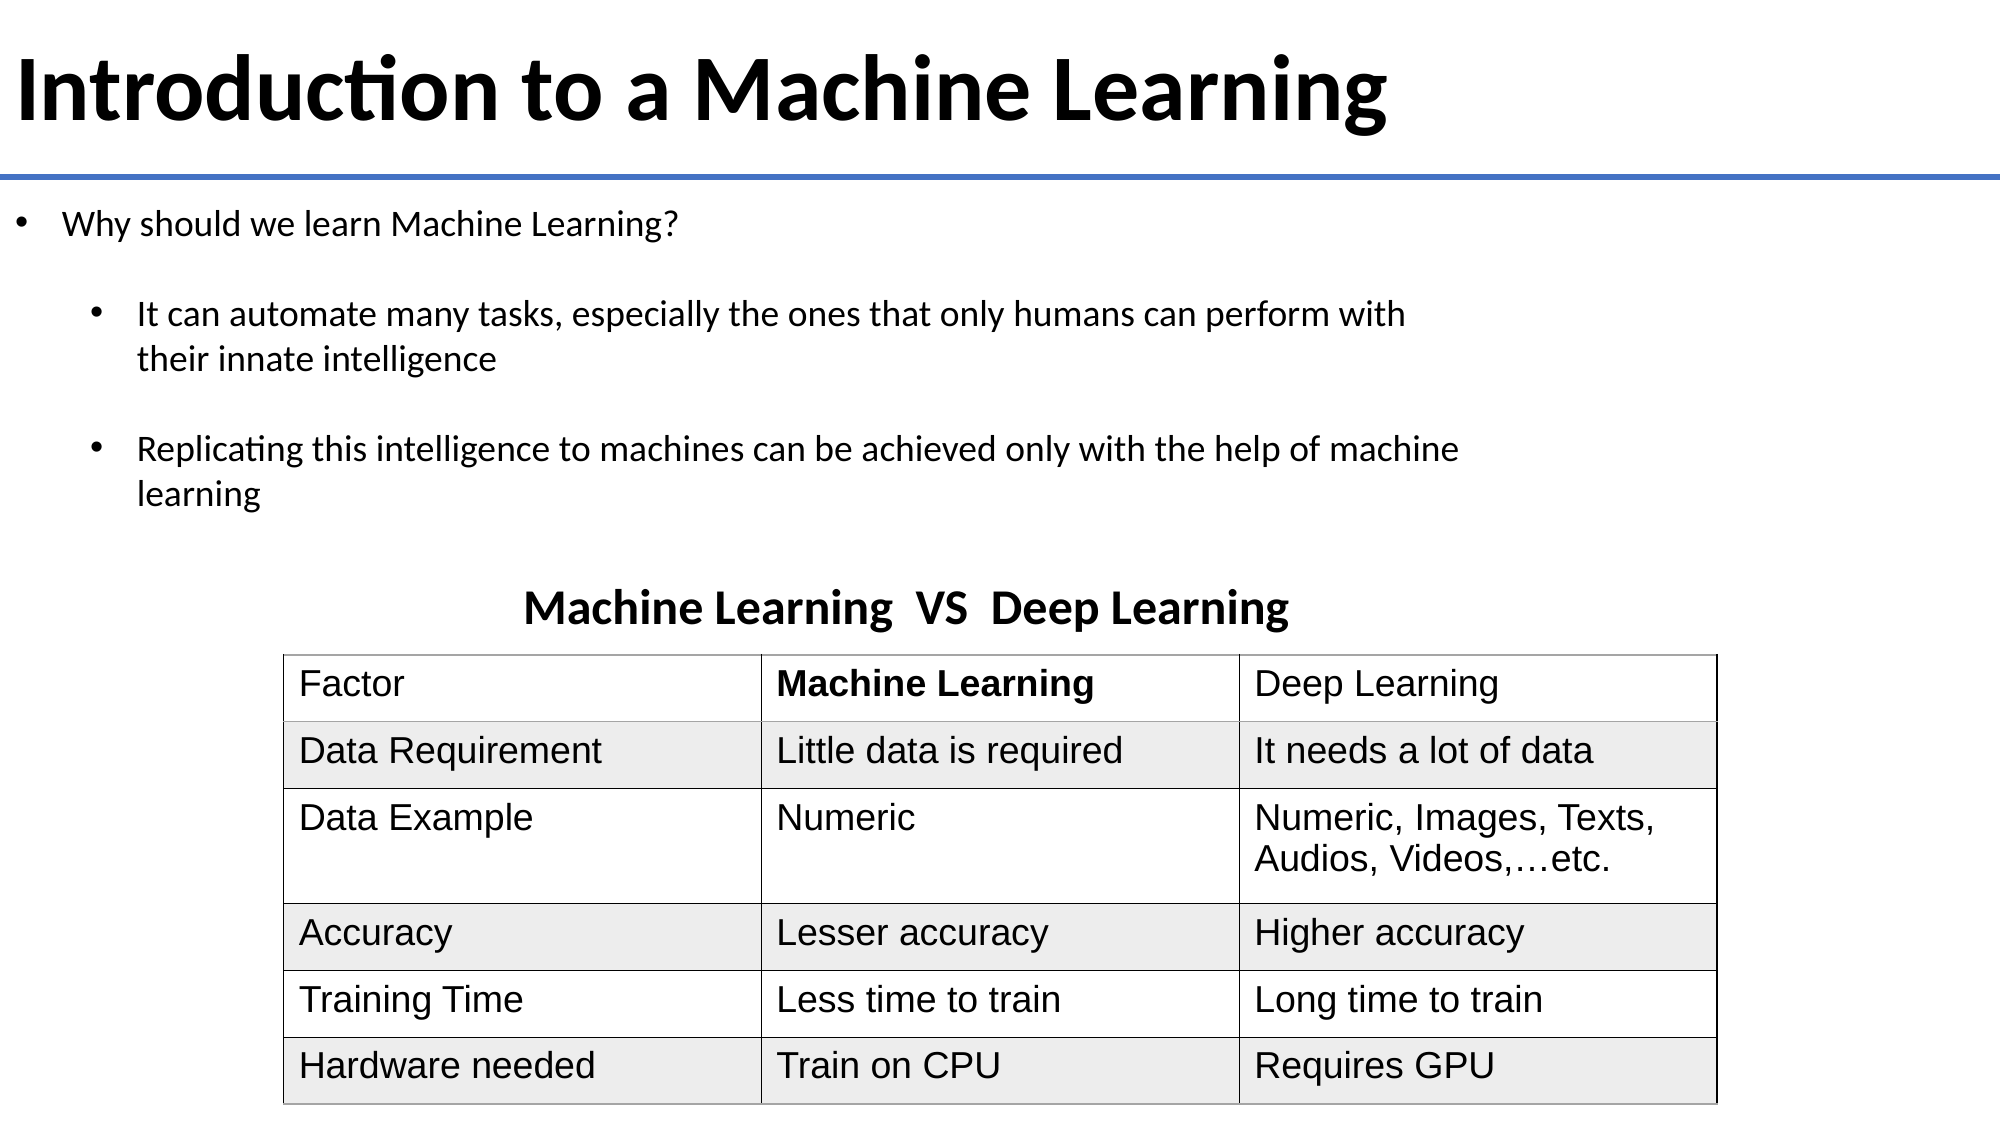

Introduction to a Machine Learning
Why should we learn Machine Learning?

It can automate many tasks, especially the ones that only humans can perform with their innate intelligence

Replicating this intelligence to machines can be achieved only with the help of machine learning
Machine Learning  VS  Deep Learning
| Factor | Machine Learning | Deep Learning |
| --- | --- | --- |
| Data Requirement | Little data is required | It needs a lot of data |
| Data Example | Numeric | Numeric, Images, Texts, Audios, Videos,…etc. |
| Accuracy | Lesser accuracy | Higher accuracy |
| Training Time | Less time to train | Long time to train |
| Hardware needed | Train on CPU | Requires GPU |